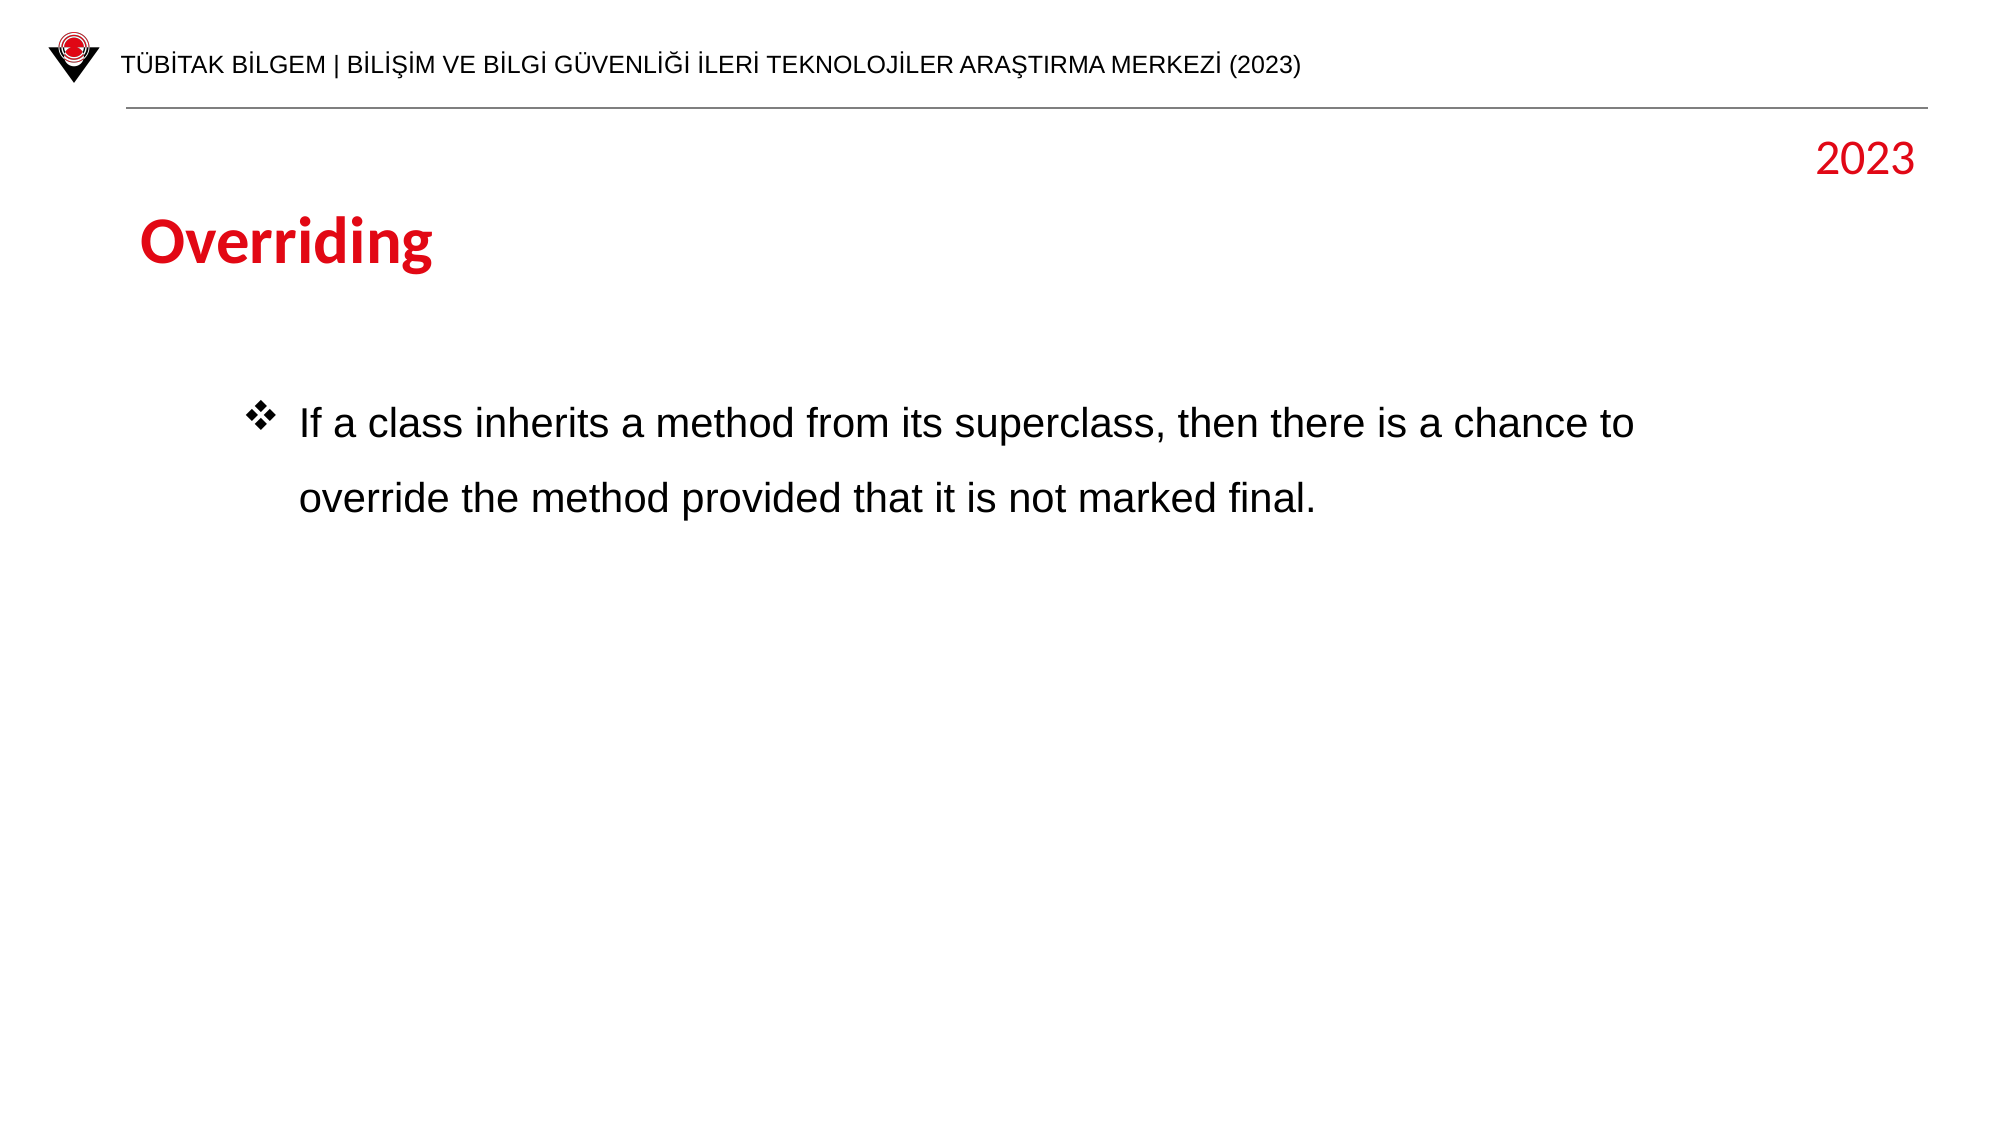

2023
Overriding

If a class inherits a method from its superclass, then there is a chance to override the method provided that it is not marked final.